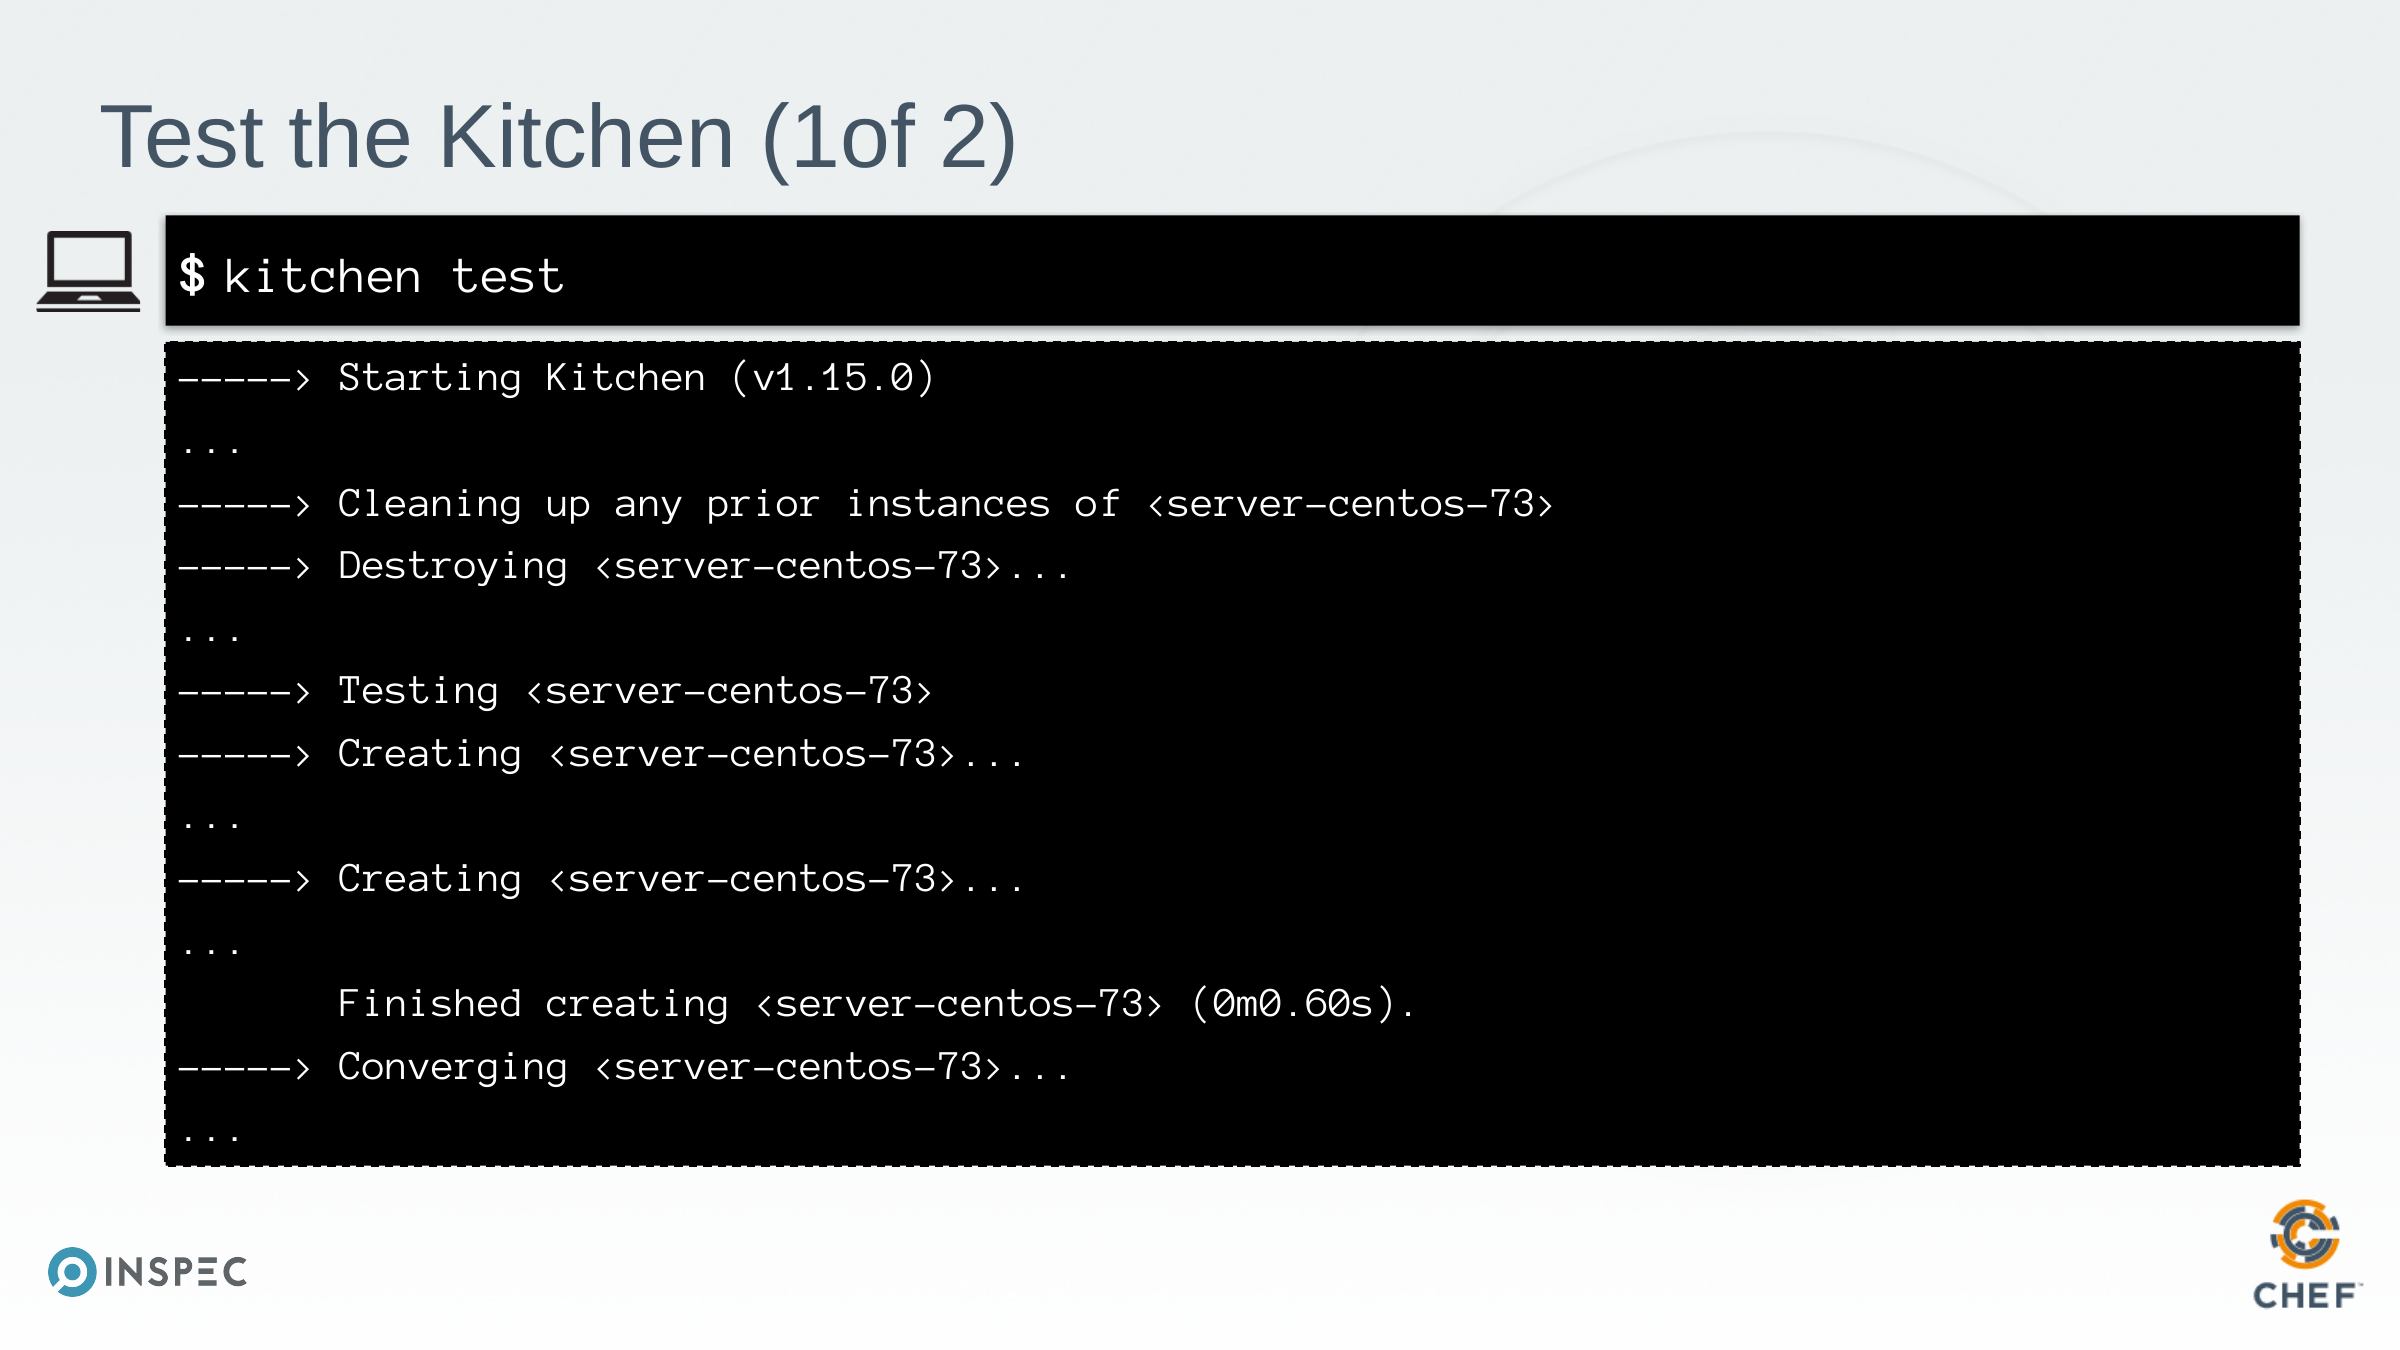

# Test the Kitchen (1of 2)
kitchen test
-----> Starting Kitchen (v1.15.0)
...
-----> Cleaning up any prior instances of <server-centos-73>
-----> Destroying <server-centos-73>...
...
-----> Testing <server-centos-73>
-----> Creating <server-centos-73>...
...
-----> Creating <server-centos-73>...
...
       Finished creating <server-centos-73> (0m0.60s).
-----> Converging <server-centos-73>...
...